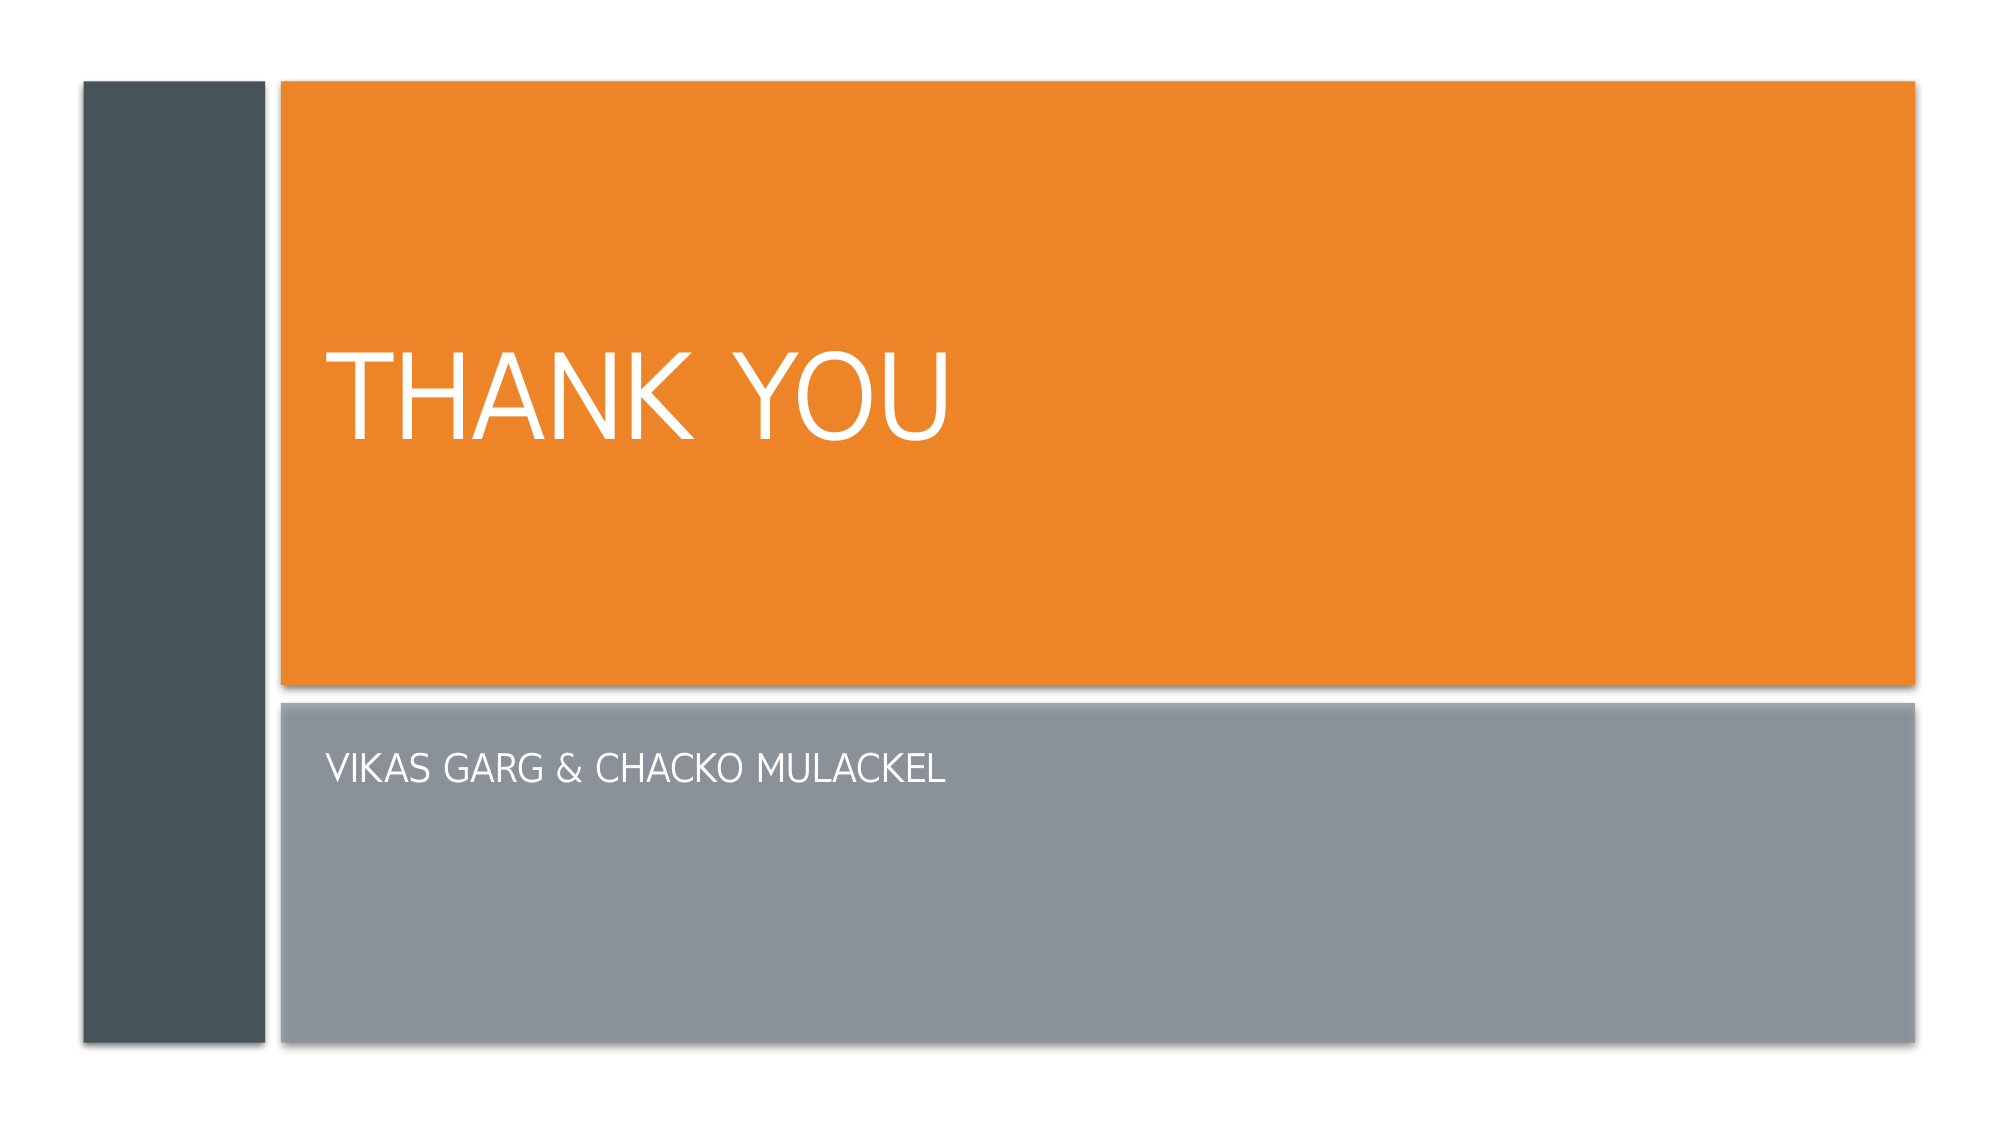

# Thank you

Vikas Garg & Chacko Mulackel